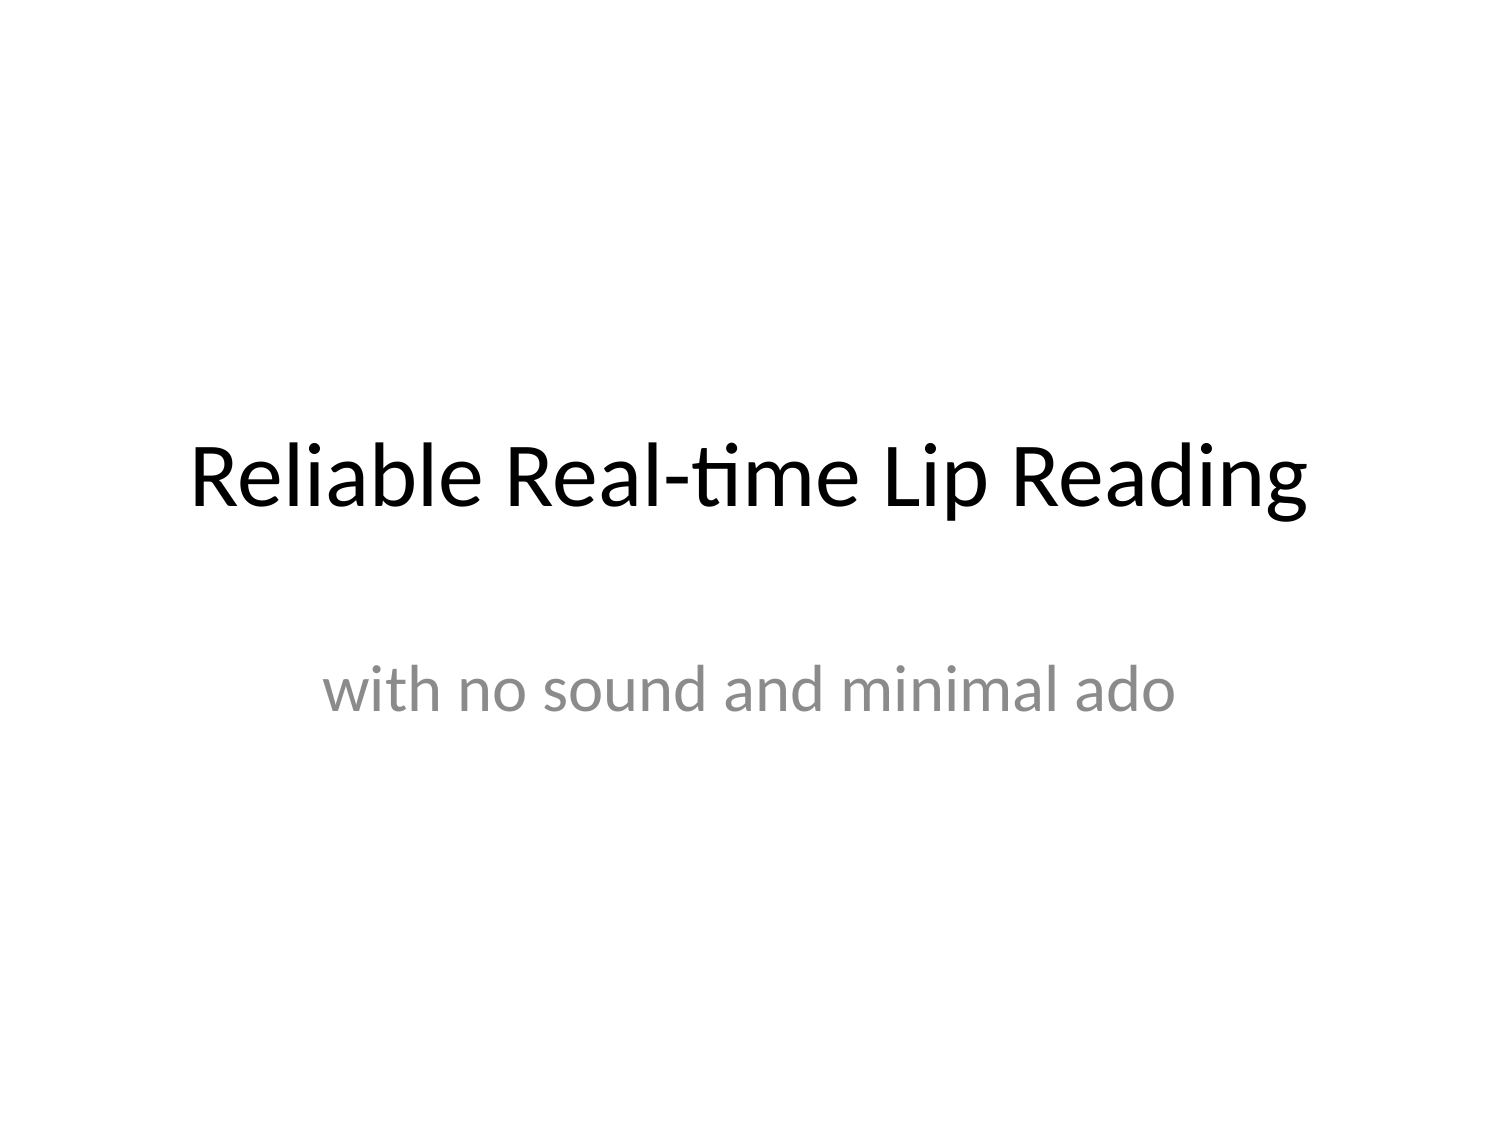

# Reliable Real-time Lip Reading
with no sound and minimal ado